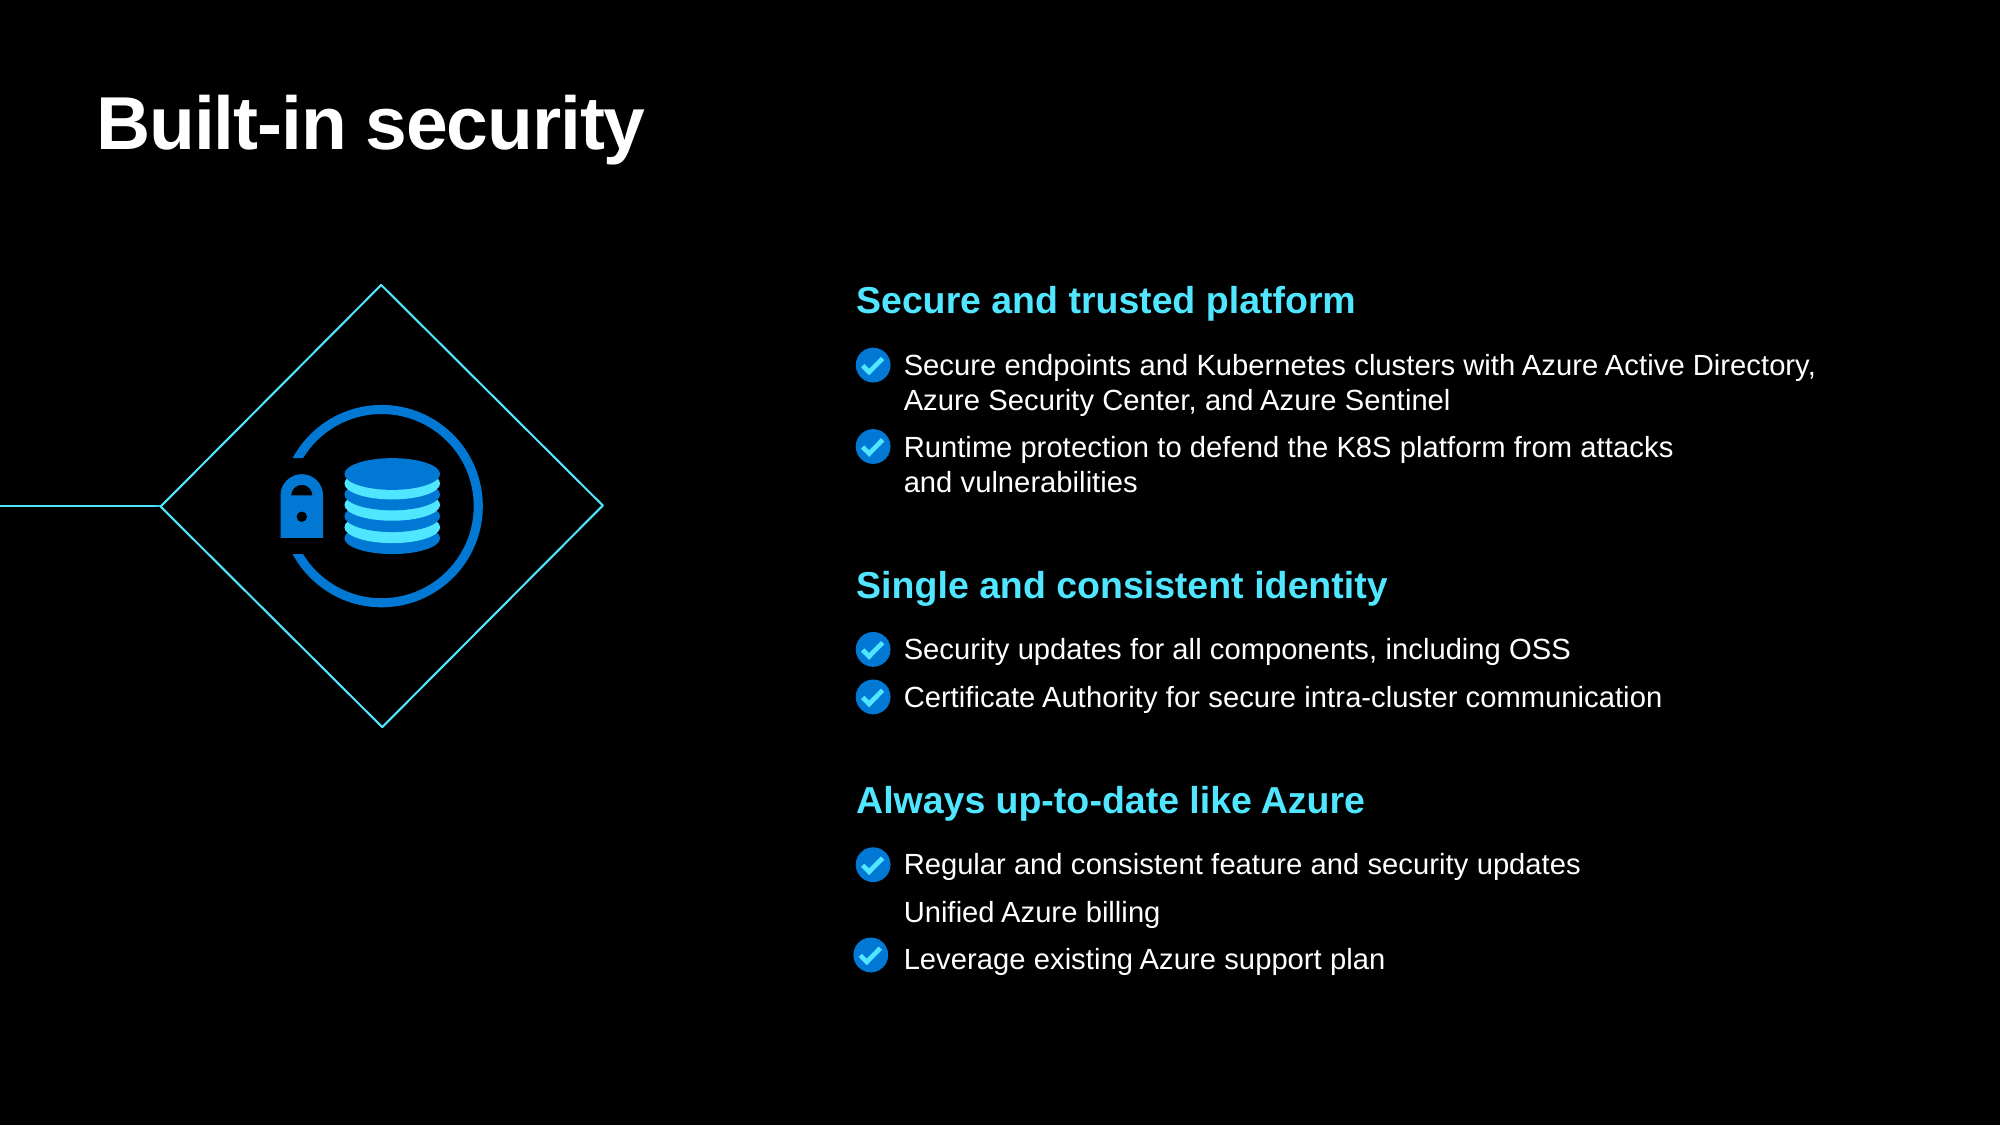

# Built-in security
Secure and trusted platform
Secure endpoints and Kubernetes clusters with Azure Active Directory,
Azure Security Center, and Azure Sentinel
Runtime protection to defend the K8S platform from attacks
and vulnerabilities
Single and consistent identity
Security updates for all components, including OSS
Certificate Authority for secure intra-cluster communication ​
Always up-to-date like Azure
Regular and consistent feature and security updates
Unified Azure billing
Leverage existing Azure support plan